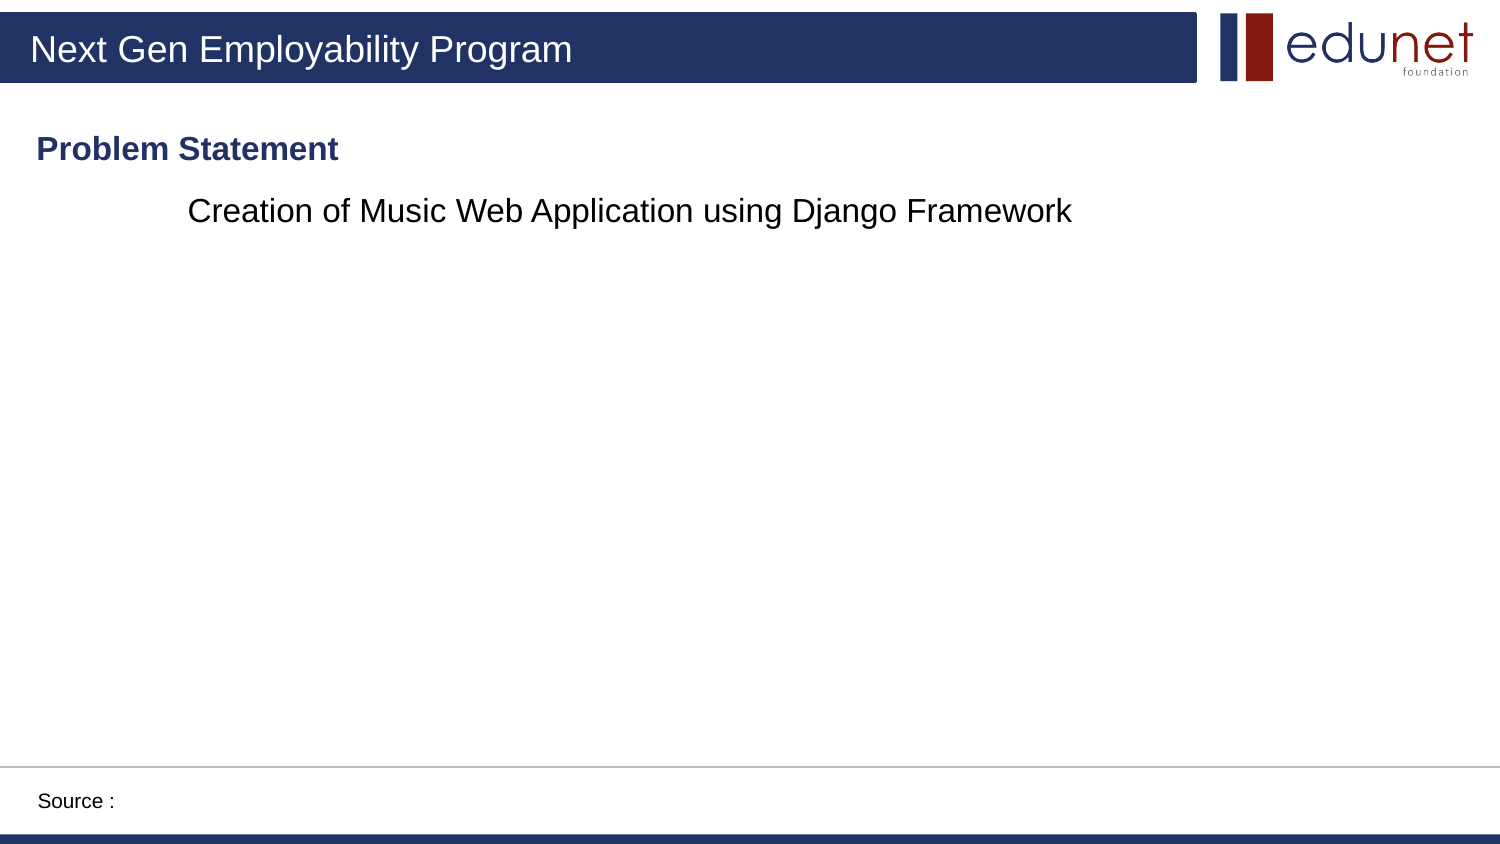

# Problem Statement
	Creation of Music Web Application using Django Framework
Source :